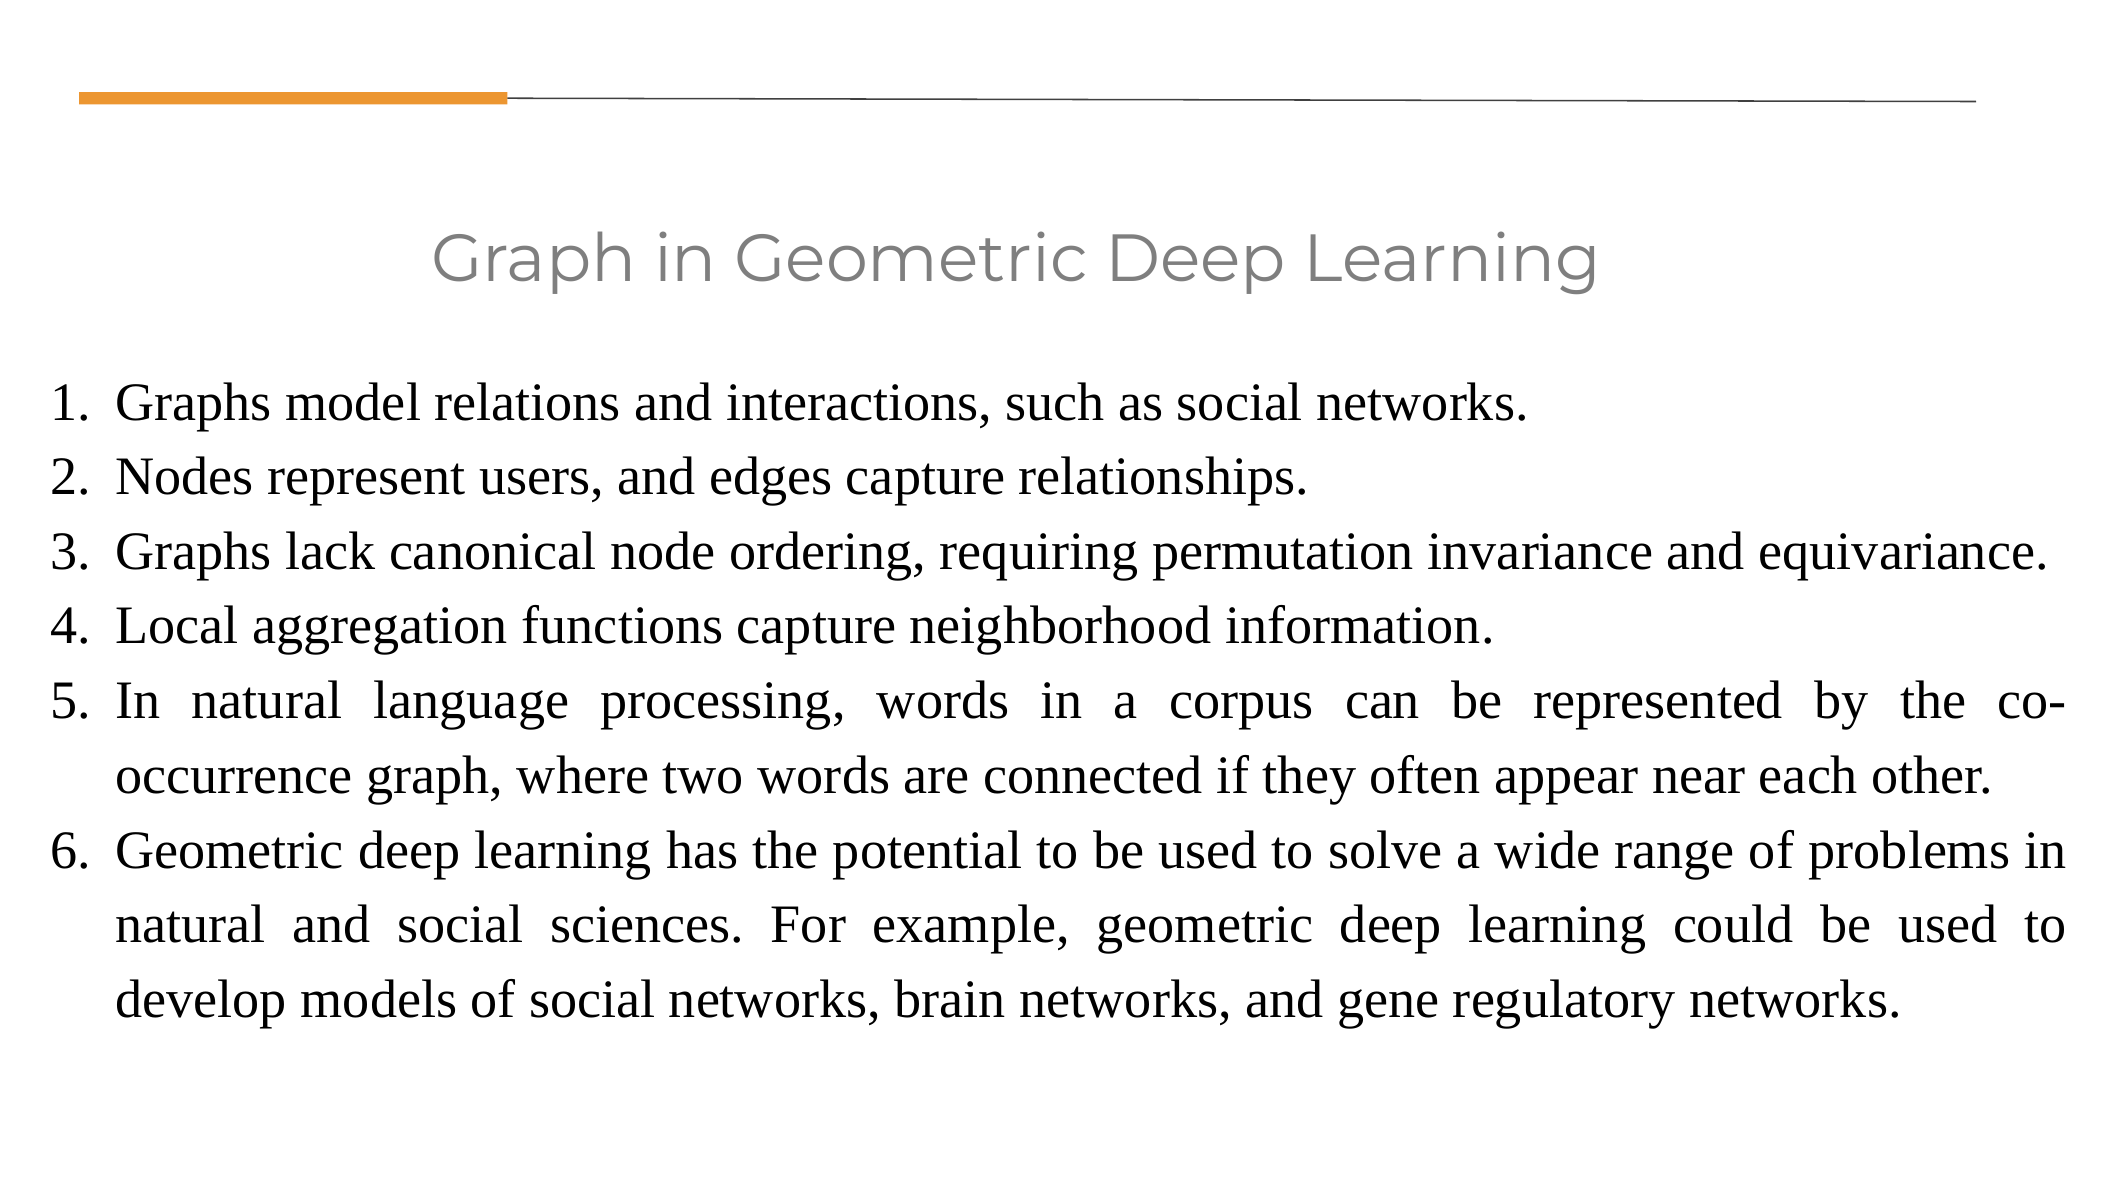

Graph in Geometric Deep Learning
Graphs model relations and interactions, such as social networks.
Nodes represent users, and edges capture relationships.
Graphs lack canonical node ordering, requiring permutation invariance and equivariance.
Local aggregation functions capture neighborhood information.
In natural language processing, words in a corpus can be represented by the co-occurrence graph, where two words are connected if they often appear near each other.
Geometric deep learning has the potential to be used to solve a wide range of problems in natural and social sciences. For example, geometric deep learning could be used to develop models of social networks, brain networks, and gene regulatory networks.